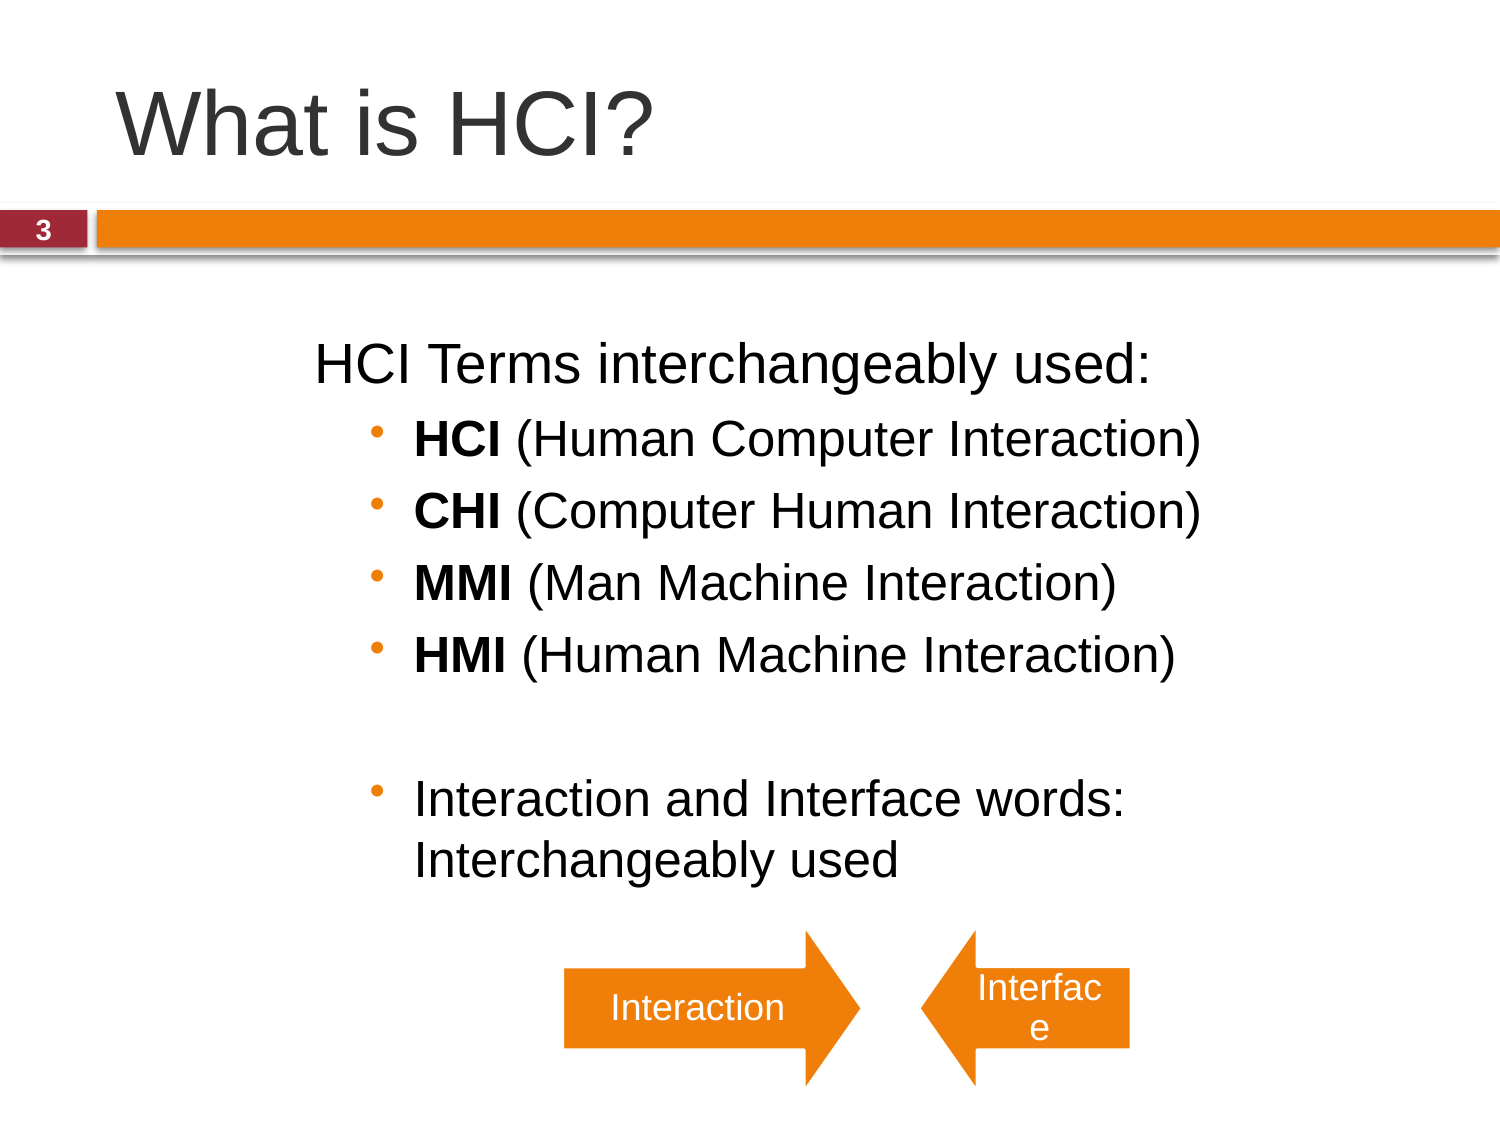

3
# What is HCI?

HCI Terms interchangeably used:
HCI (Human Computer Interaction)
CHI (Computer Human Interaction)
MMI (Man Machine Interaction)
HMI (Human Machine Interaction)

Interaction and Interface words: Interchangeably used

Interaction
Interface